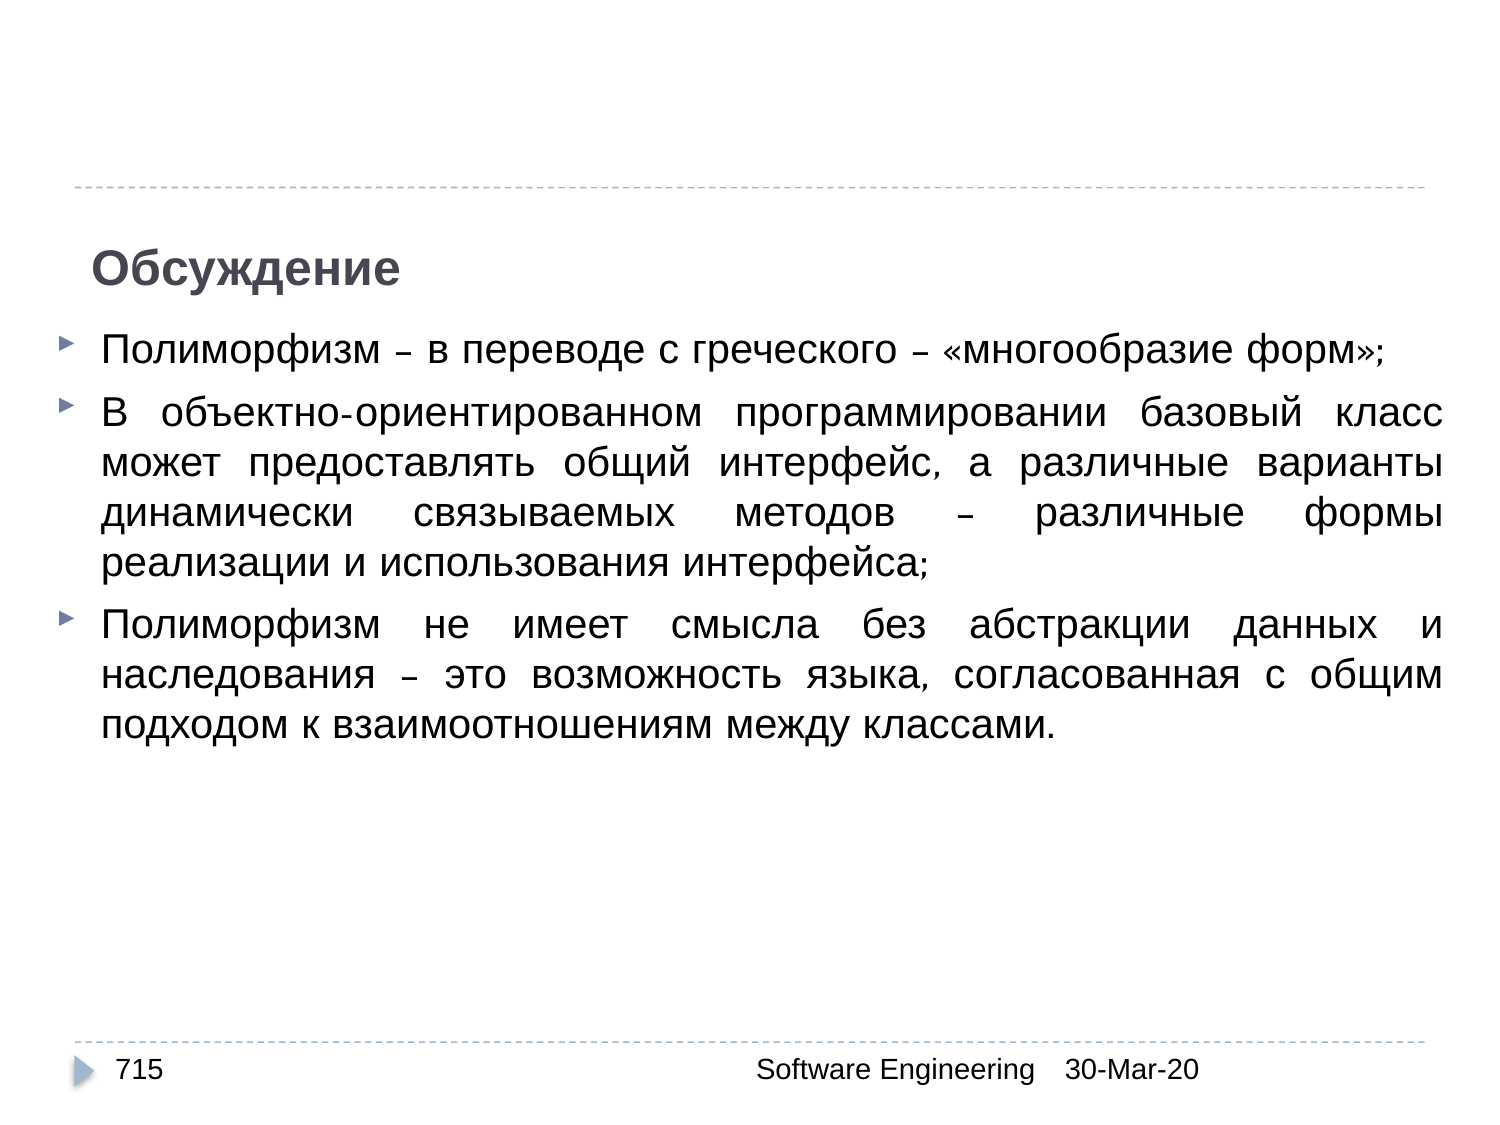

# Обсуждение
Полиморфизм – в переводе с греческого – «многообразие форм»;
В объектно-ориентированном программировании базовый класс может предоставлять общий интерфейс, а различные варианты динамически связываемых методов – различные формы реализации и использования интерфейса;
Полиморфизм не имеет смысла без абстракции данных и наследования – это возможность языка, согласованная с общим подходом к взаимоотношениям между классами.
715
Software Engineering
30-Mar-20